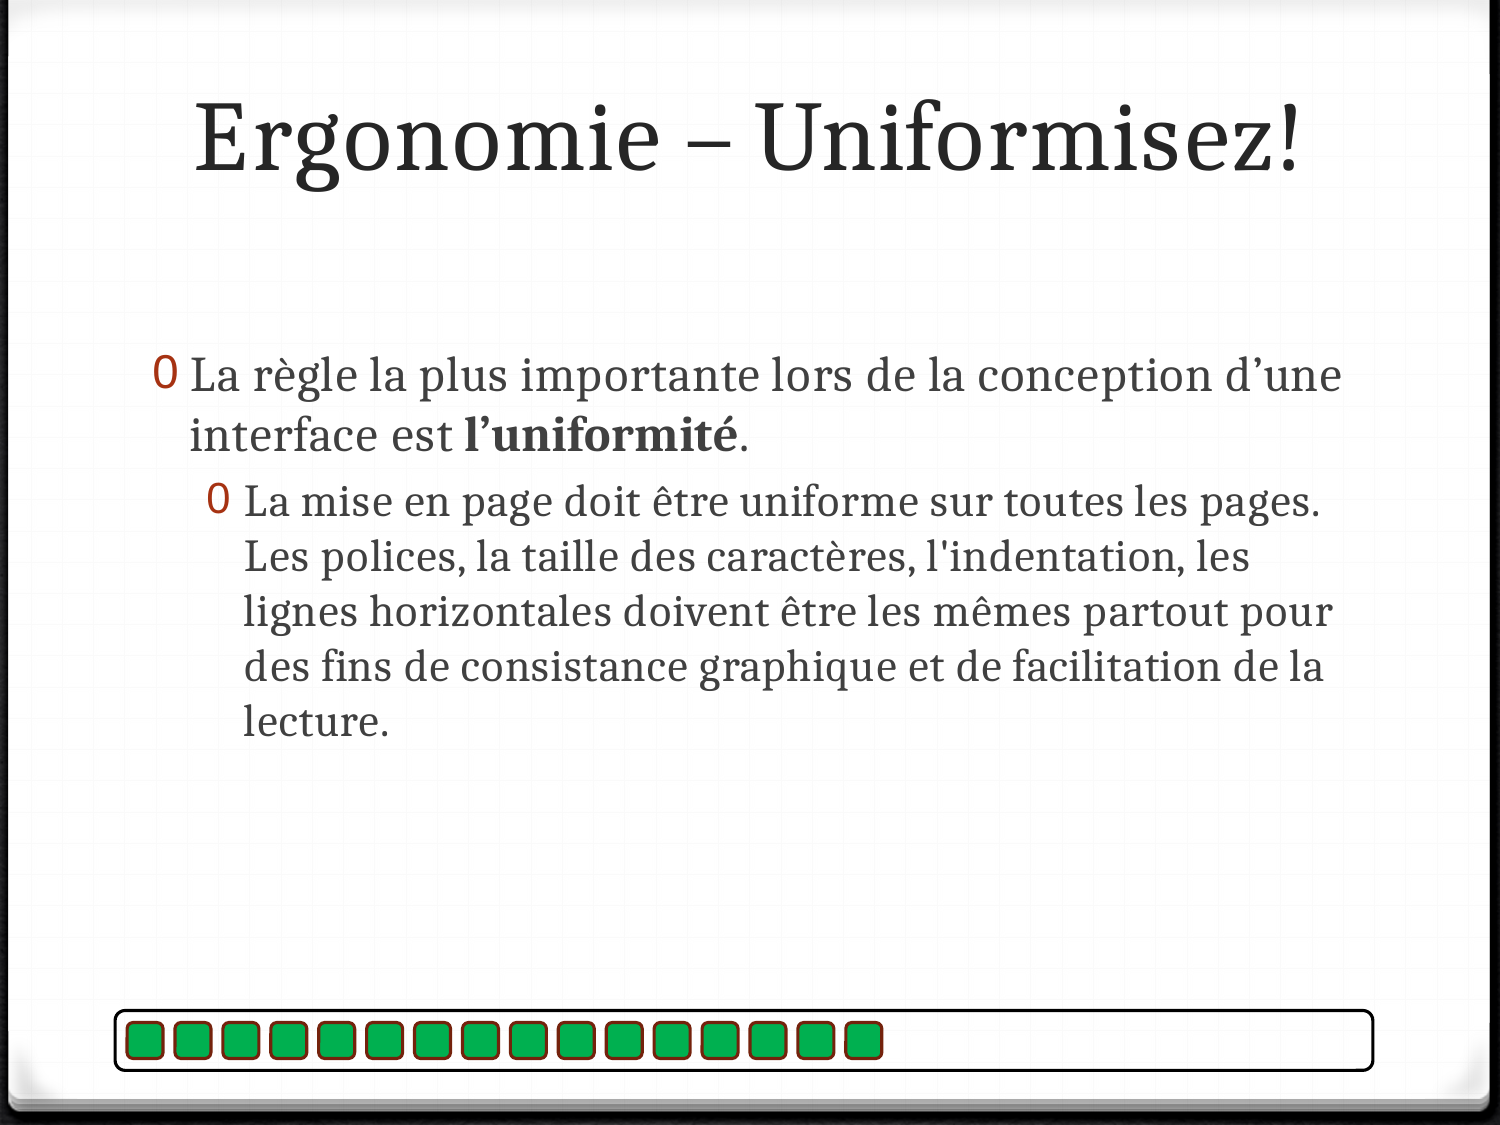

# Ergonomie – Uniformisez!
La règle la plus importante lors de la conception d’une interface est l’uniformité.
La mise en page doit être uniforme sur toutes les pages. Les polices, la taille des caractères, l'indentation, les lignes horizontales doivent être les mêmes partout pour des fins de consistance graphique et de facilitation de la lecture.